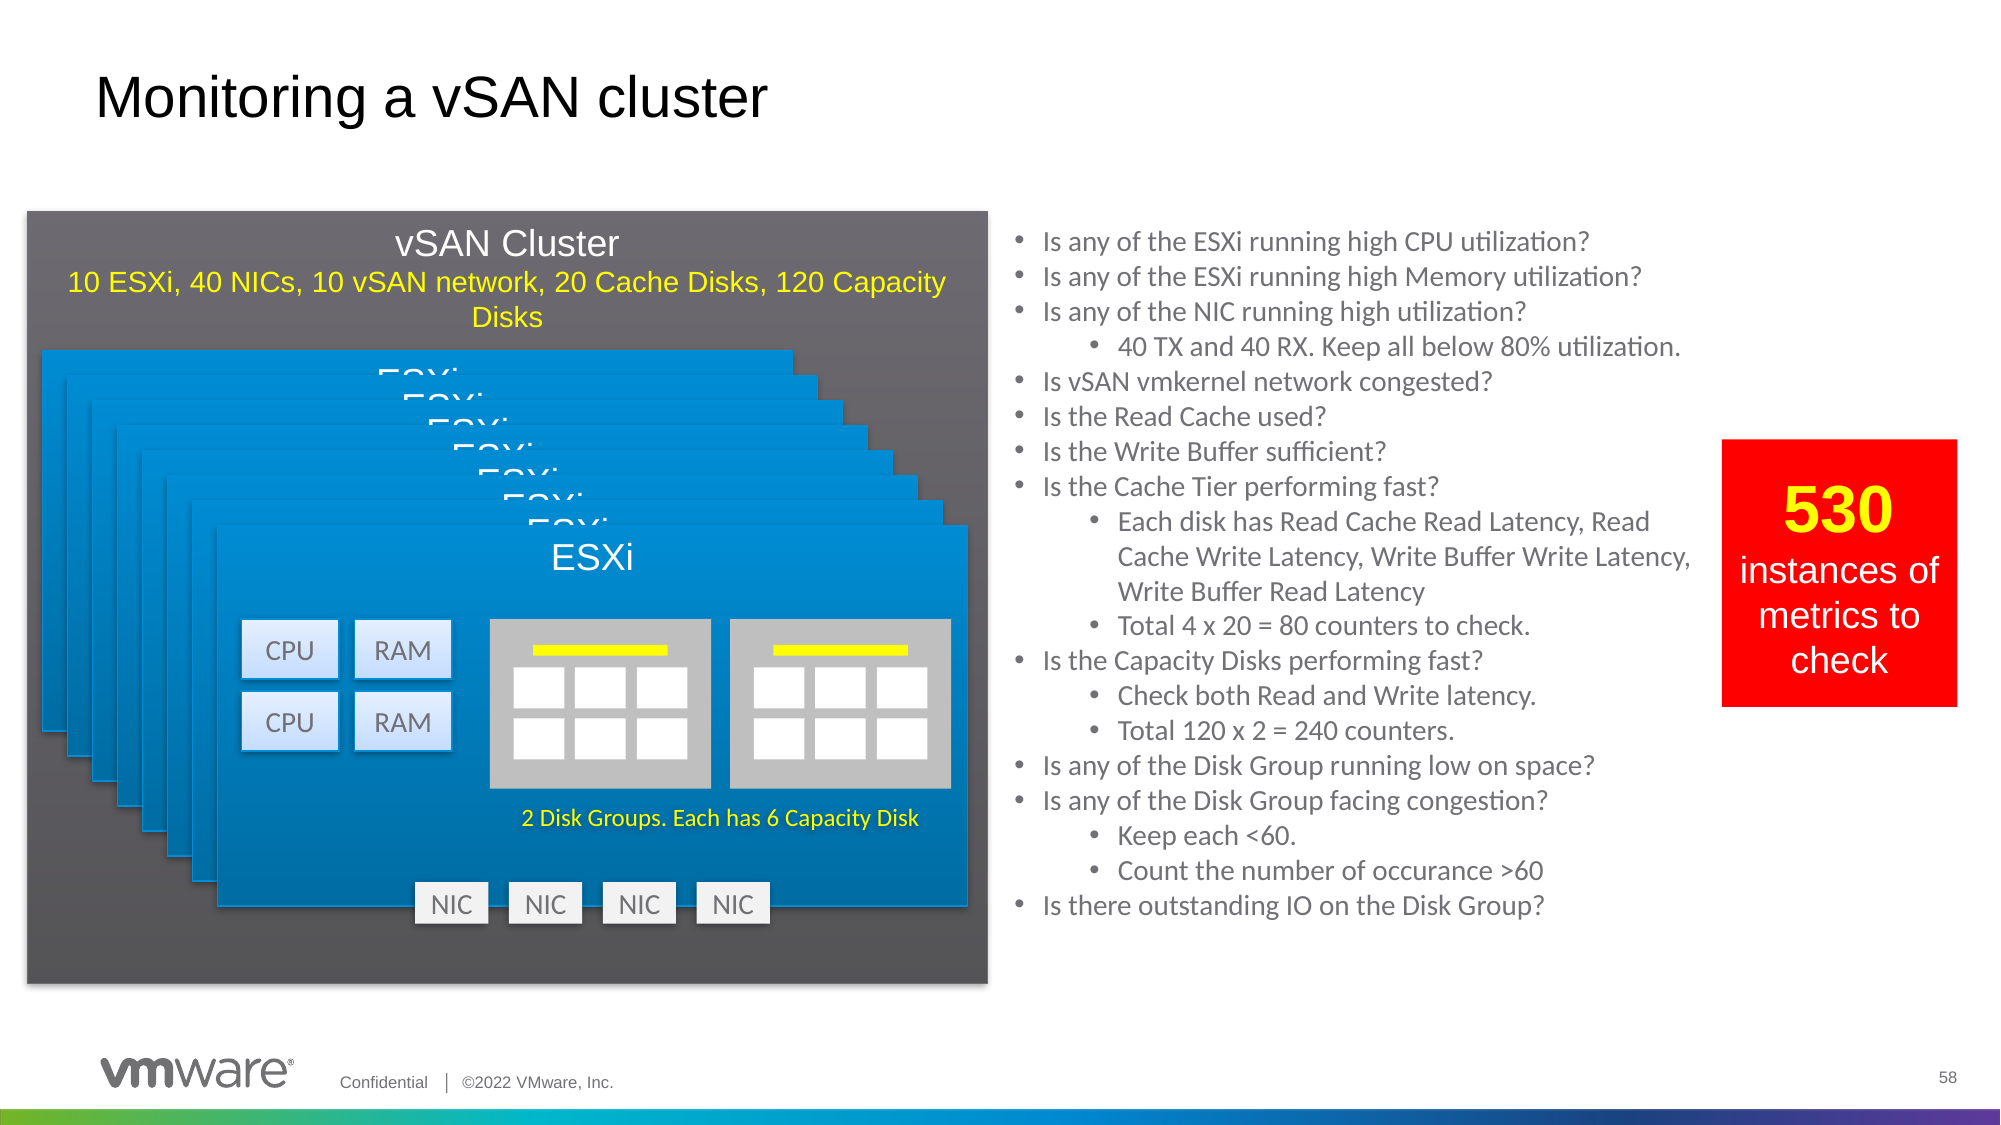

# Monitoring a vSAN cluster

vSAN Cluster
10 ESXi, 40 NICs, 10 vSAN network, 20 Cache Disks, 120 Capacity Disks
Is any of the ESXi running high CPU utilization?
Is any of the ESXi running high Memory utilization?
Is any of the NIC running high utilization?
40 TX and 40 RX. Keep all below 80% utilization.
Is vSAN vmkernel network congested?
Is the Read Cache used?
Is the Write Buffer sufficient?
Is the Cache Tier performing fast?
Each disk has Read Cache Read Latency, Read Cache Write Latency, Write Buffer Write Latency, Write Buffer Read Latency
Total 4 x 20 = 80 counters to check.
Is the Capacity Disks performing fast?
Check both Read and Write latency.
Total 120 x 2 = 240 counters.
Is any of the Disk Group running low on space?
Is any of the Disk Group facing congestion?
Keep each <60.
Count the number of occurance >60
Is there outstanding IO on the Disk Group?
ESXi
NIC
NIC
NIC
NIC
ESXi
NIC
NIC
NIC
NIC
ESXi
NIC
NIC
NIC
NIC
ESXi
NIC
NIC
NIC
NIC
530 instances of metrics to check
ESXi
NIC
NIC
NIC
NIC
ESXi
NIC
NIC
NIC
NIC
ESXi
NIC
NIC
NIC
NIC
ESXi
NIC
NIC
NIC
NIC
CPU
RAM
CPU
RAM

2 Disk Groups. Each has 6 Capacity Disk